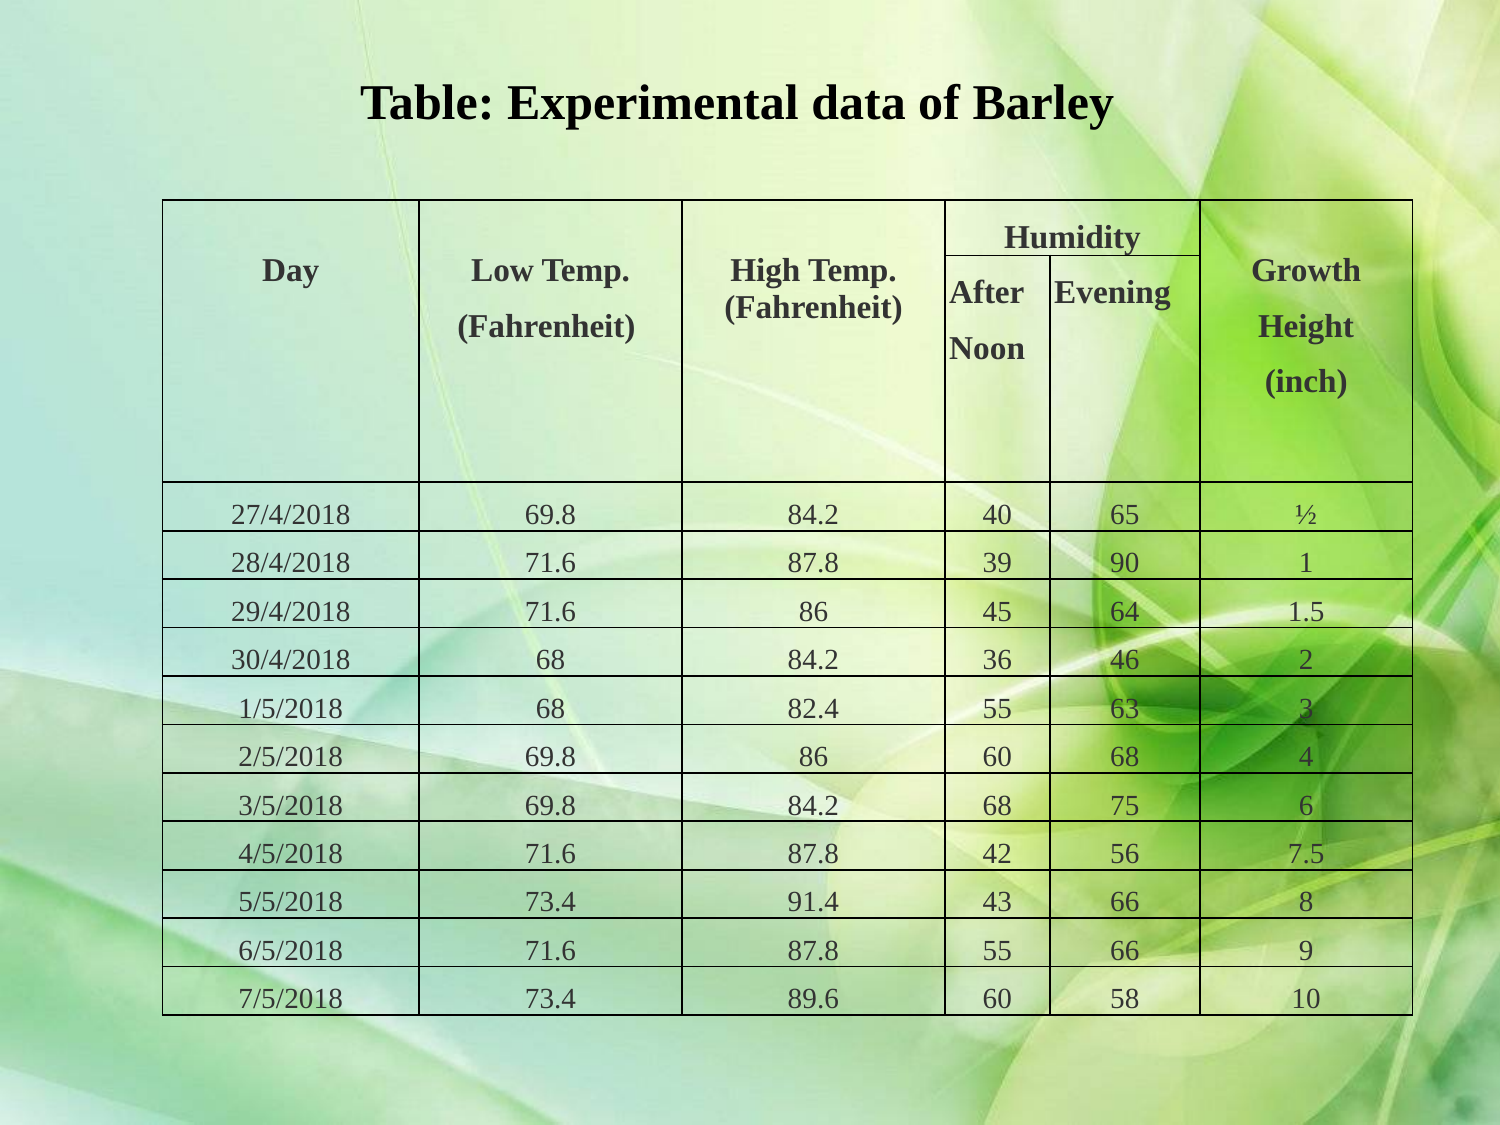

Table: Experimental data of Barley
| Day | Low Temp. (Fahrenheit) | High Temp. (Fahrenheit) | Humidity |  | Growth Height (inch) |
| --- | --- | --- | --- | --- | --- |
|  |  |  | After Noon | Evening |  |
| 27/4/2018 | 69.8 | 84.2 | 40 | 65 | ½ |
| 28/4/2018 | 71.6 | 87.8 | 39 | 90 | 1 |
| 29/4/2018 | 71.6 | 86 | 45 | 64 | 1.5 |
| 30/4/2018 | 68 | 84.2 | 36 | 46 | 2 |
| 1/5/2018 | 68 | 82.4 | 55 | 63 | 3 |
| 2/5/2018 | 69.8 | 86 | 60 | 68 | 4 |
| 3/5/2018 | 69.8 | 84.2 | 68 | 75 | 6 |
| 4/5/2018 | 71.6 | 87.8 | 42 | 56 | 7.5 |
| 5/5/2018 | 73.4 | 91.4 | 43 | 66 | 8 |
| 6/5/2018 | 71.6 | 87.8 | 55 | 66 | 9 |
| 7/5/2018 | 73.4 | 89.6 | 60 | 58 | 10 |